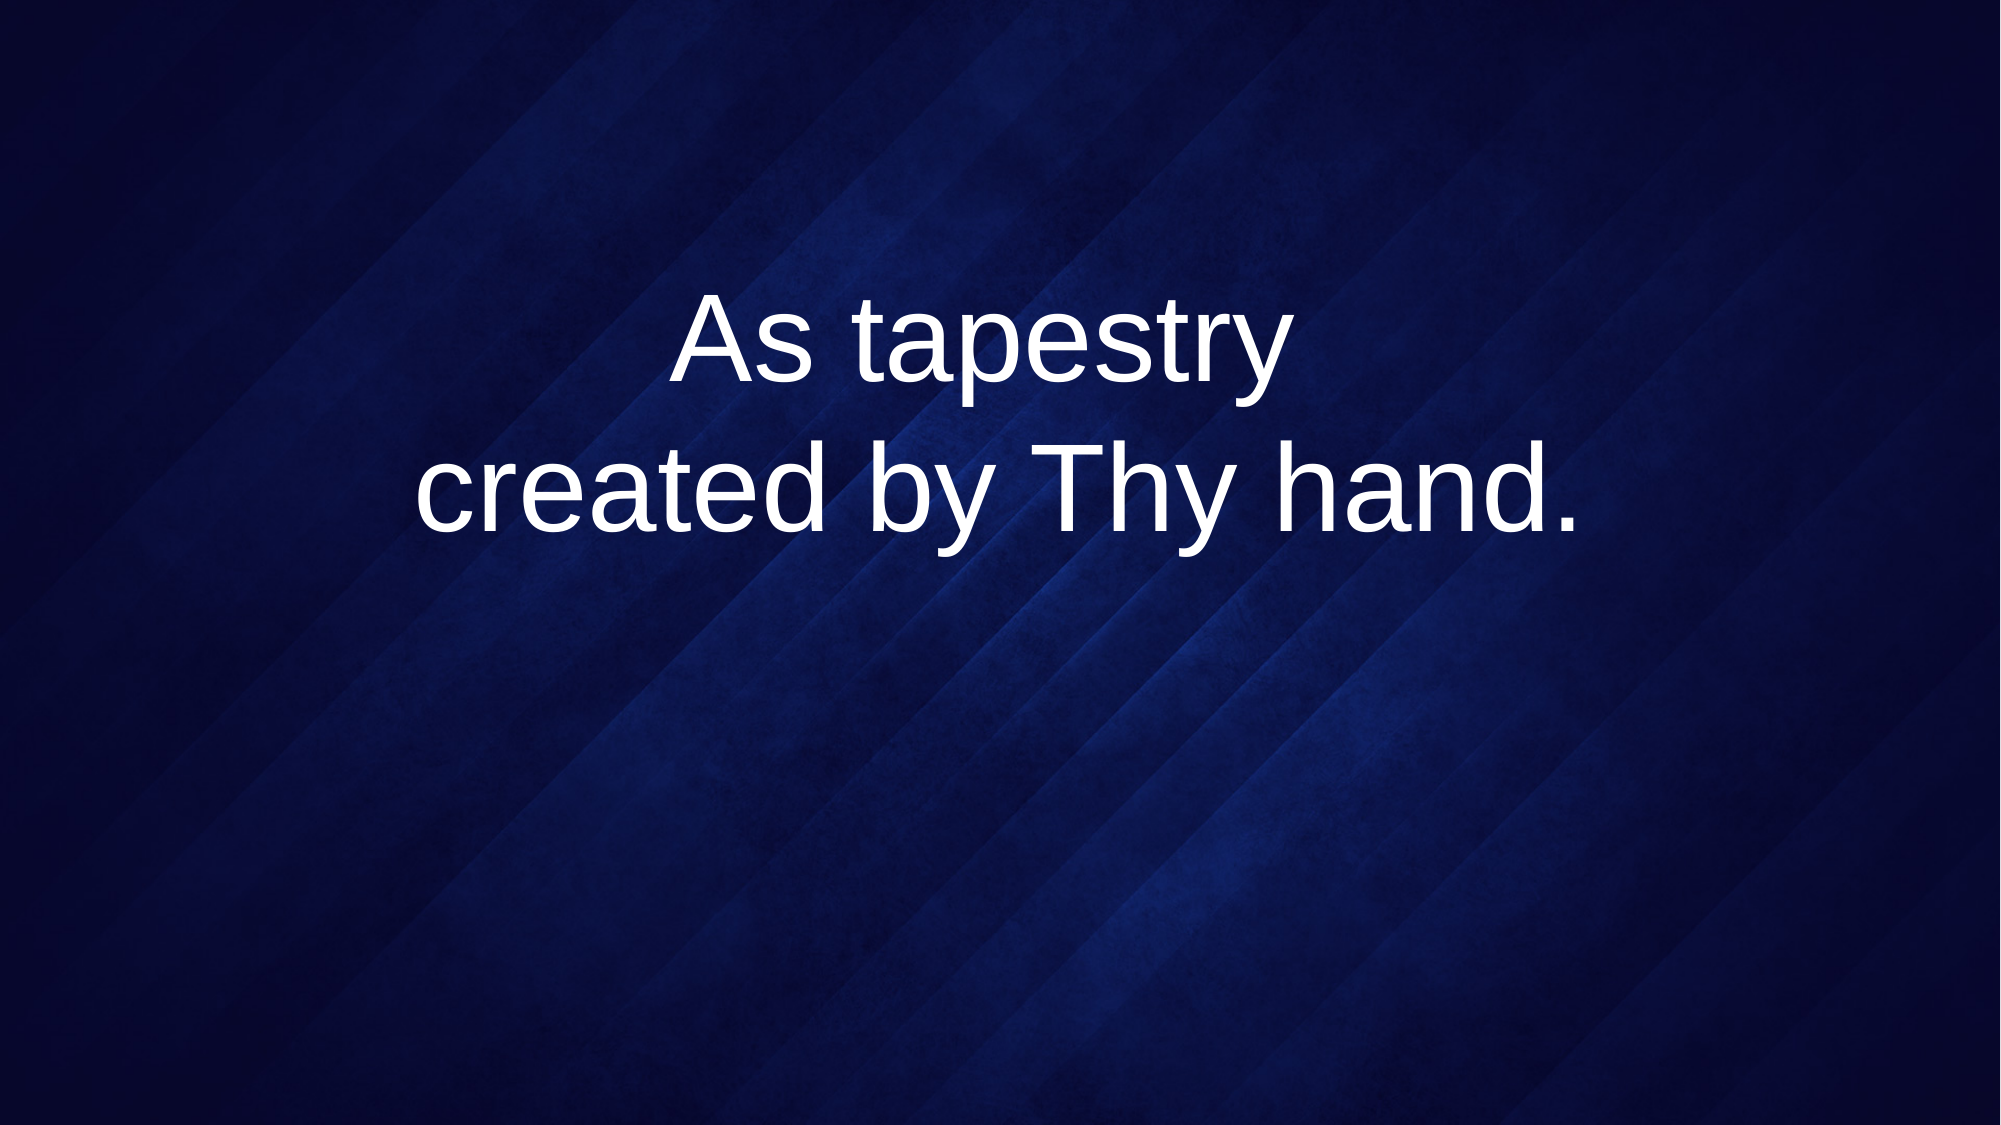

# As tapestry created by Thy hand.